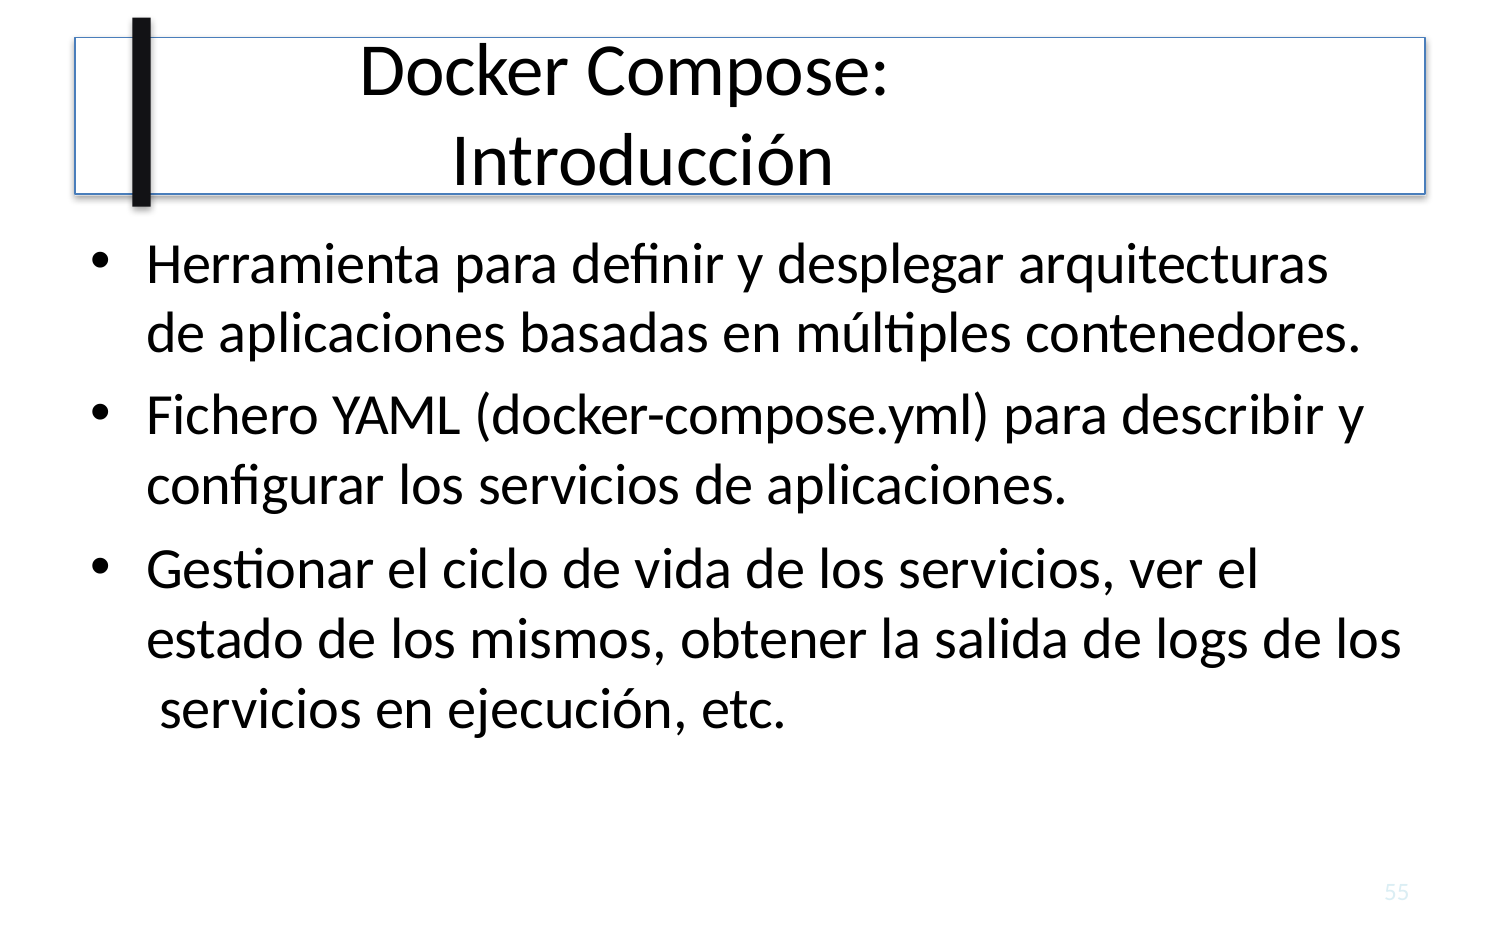

# Docker Compose:  Introducción
Herramienta para definir y desplegar arquitecturas  de aplicaciones basadas en múltiples contenedores.
Fichero YAML (docker-compose.yml) para describir y  configurar los servicios de aplicaciones.
Gestionar el ciclo de vida de los servicios, ver el  estado de los mismos, obtener la salida de logs de los  servicios en ejecución, etc.
55